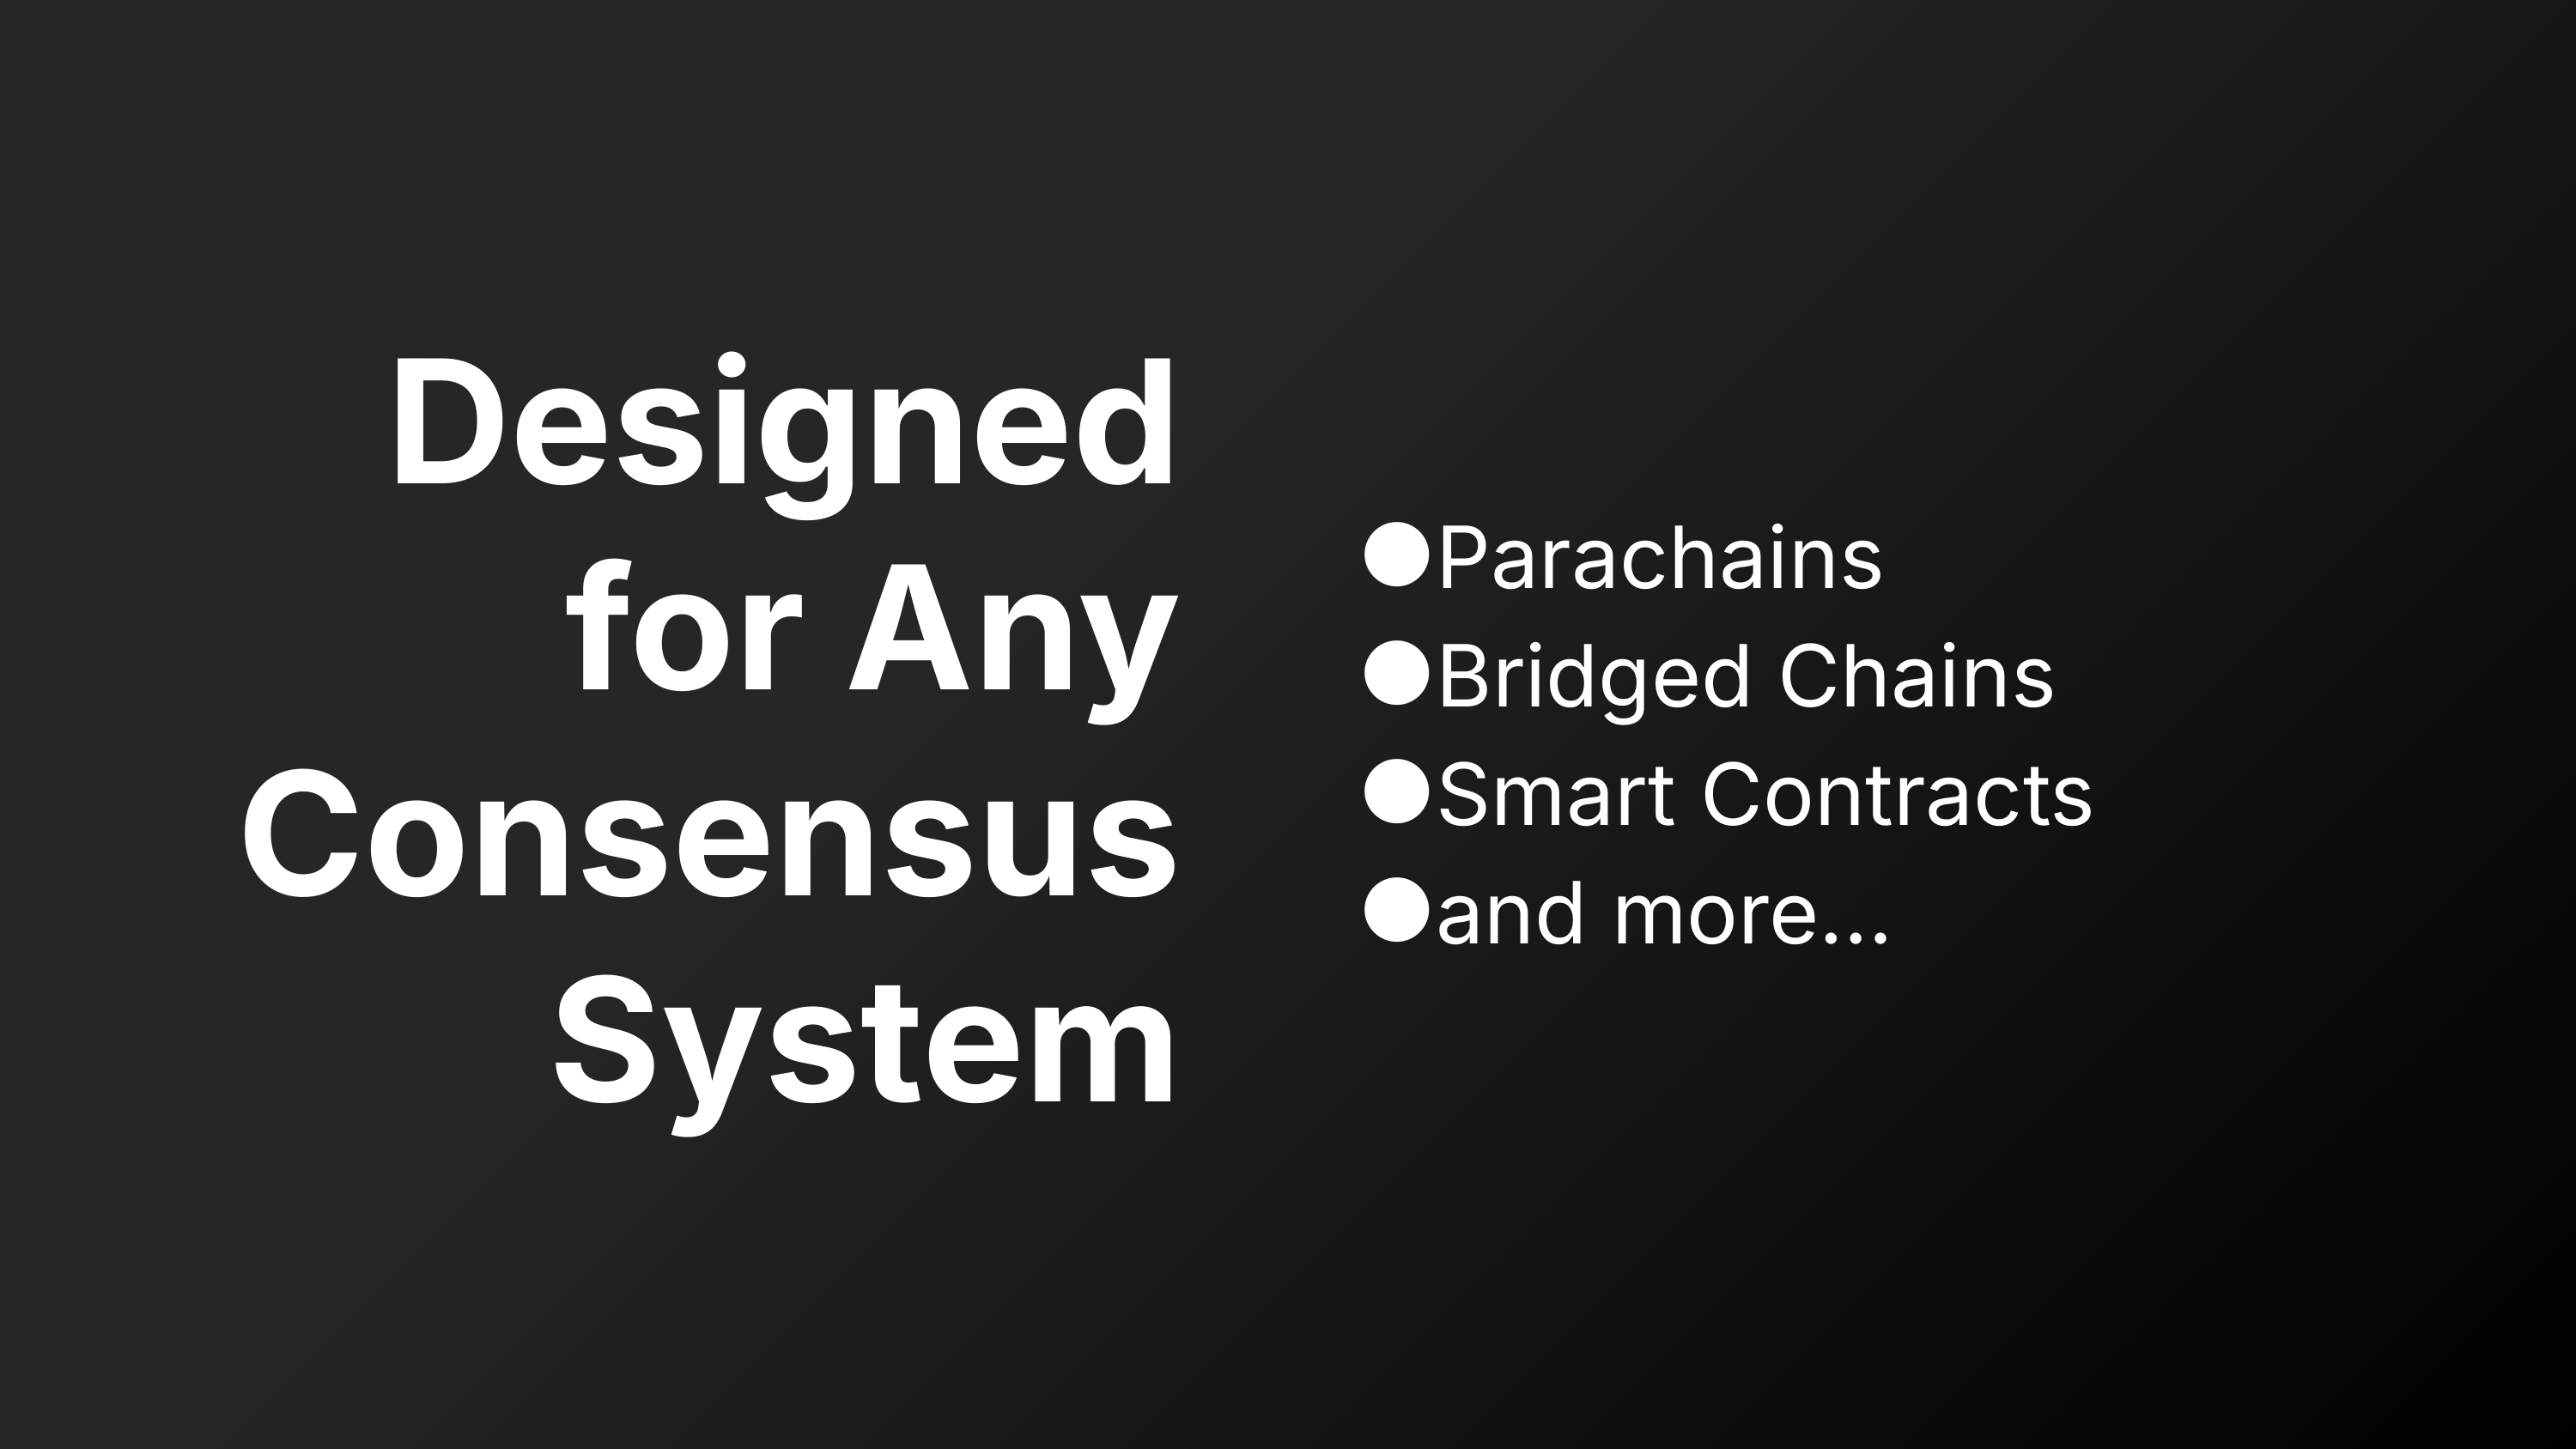

# Designed for Any
Consensus System
Parachains
Bridged Chains
Smart Contracts
and more…